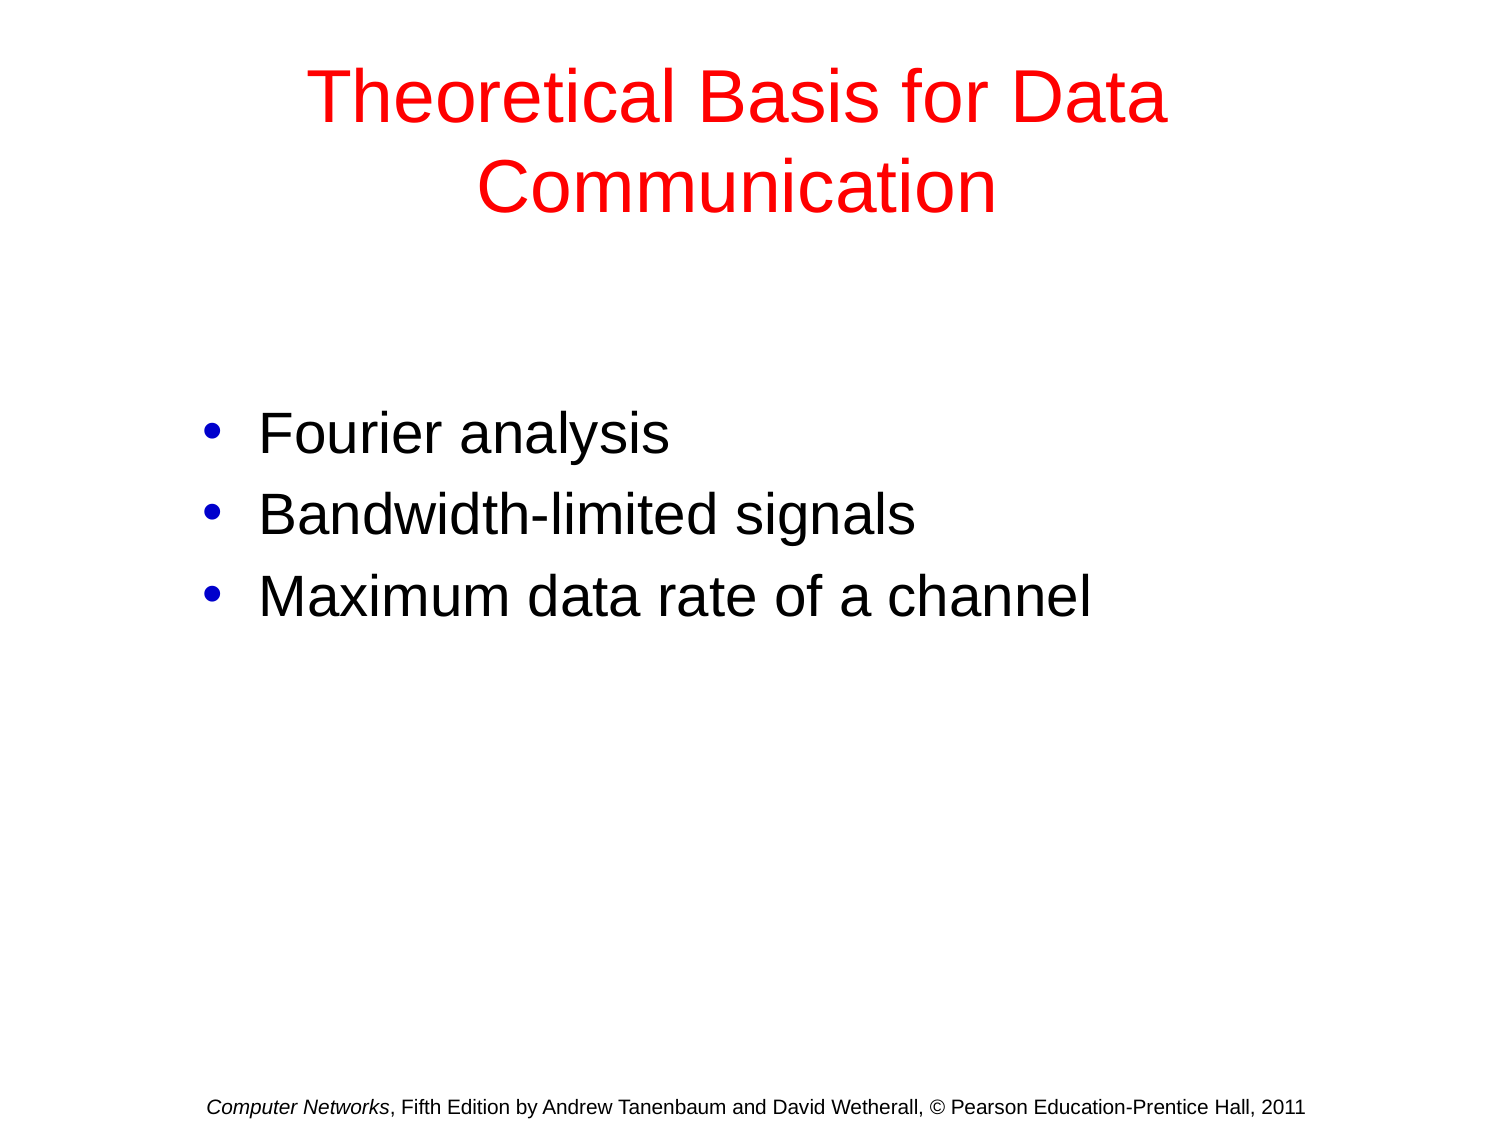

# Theoretical Basis for Data Communication
Fourier analysis
Bandwidth-limited signals
Maximum data rate of a channel

Computer Networks, Fifth Edition by Andrew Tanenbaum and David Wetherall, © Pearson Education-Prentice Hall, 2011